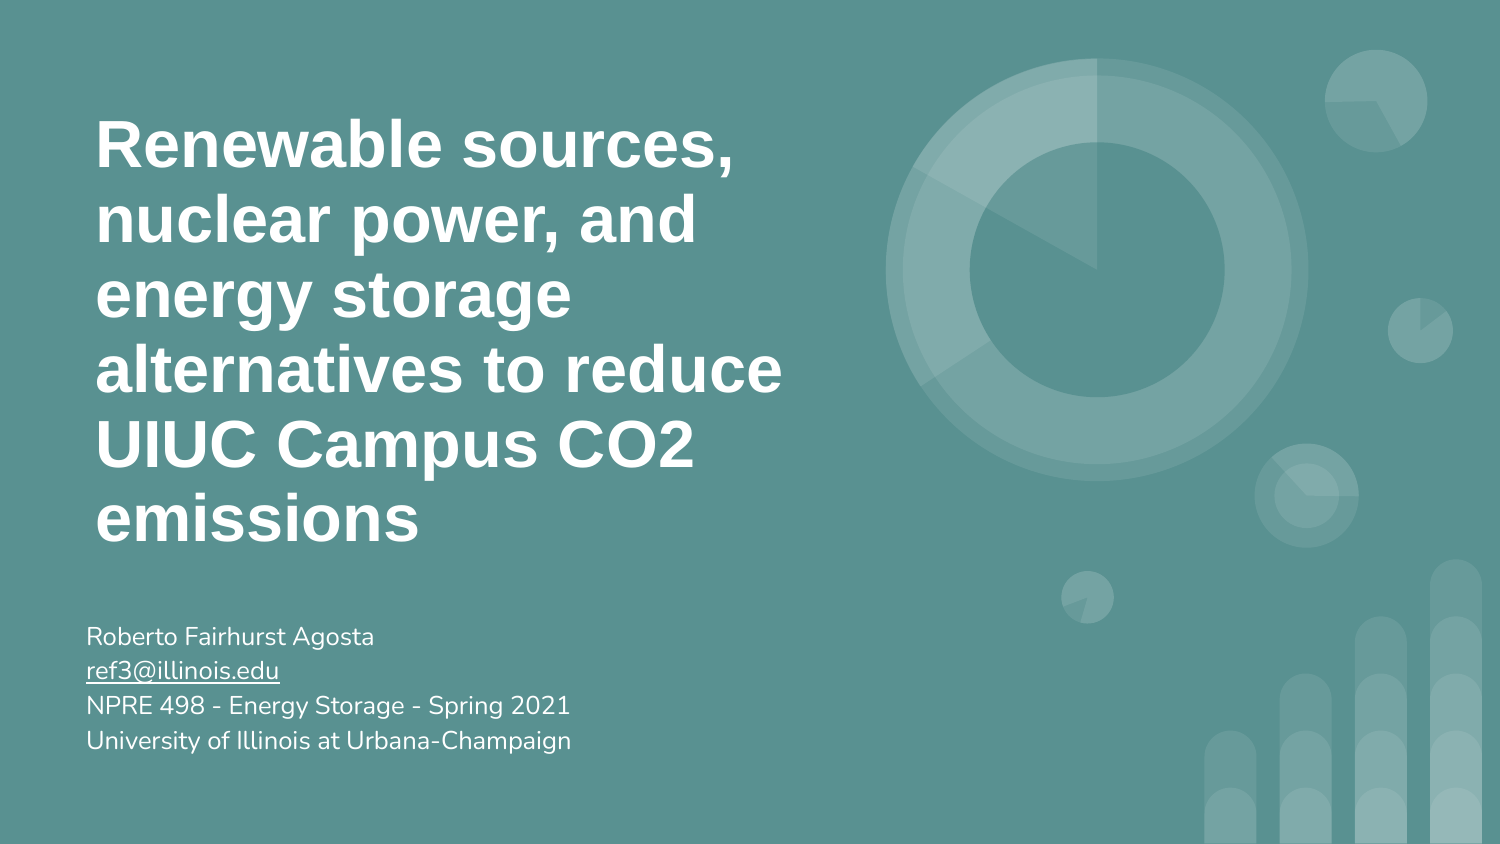

# Renewable sources, nuclear power, and energy storage alternatives to reduce UIUC Campus CO2 emissions
Roberto Fairhurst Agosta
ref3@illinois.edu
NPRE 498 - Energy Storage - Spring 2021
University of Illinois at Urbana-Champaign